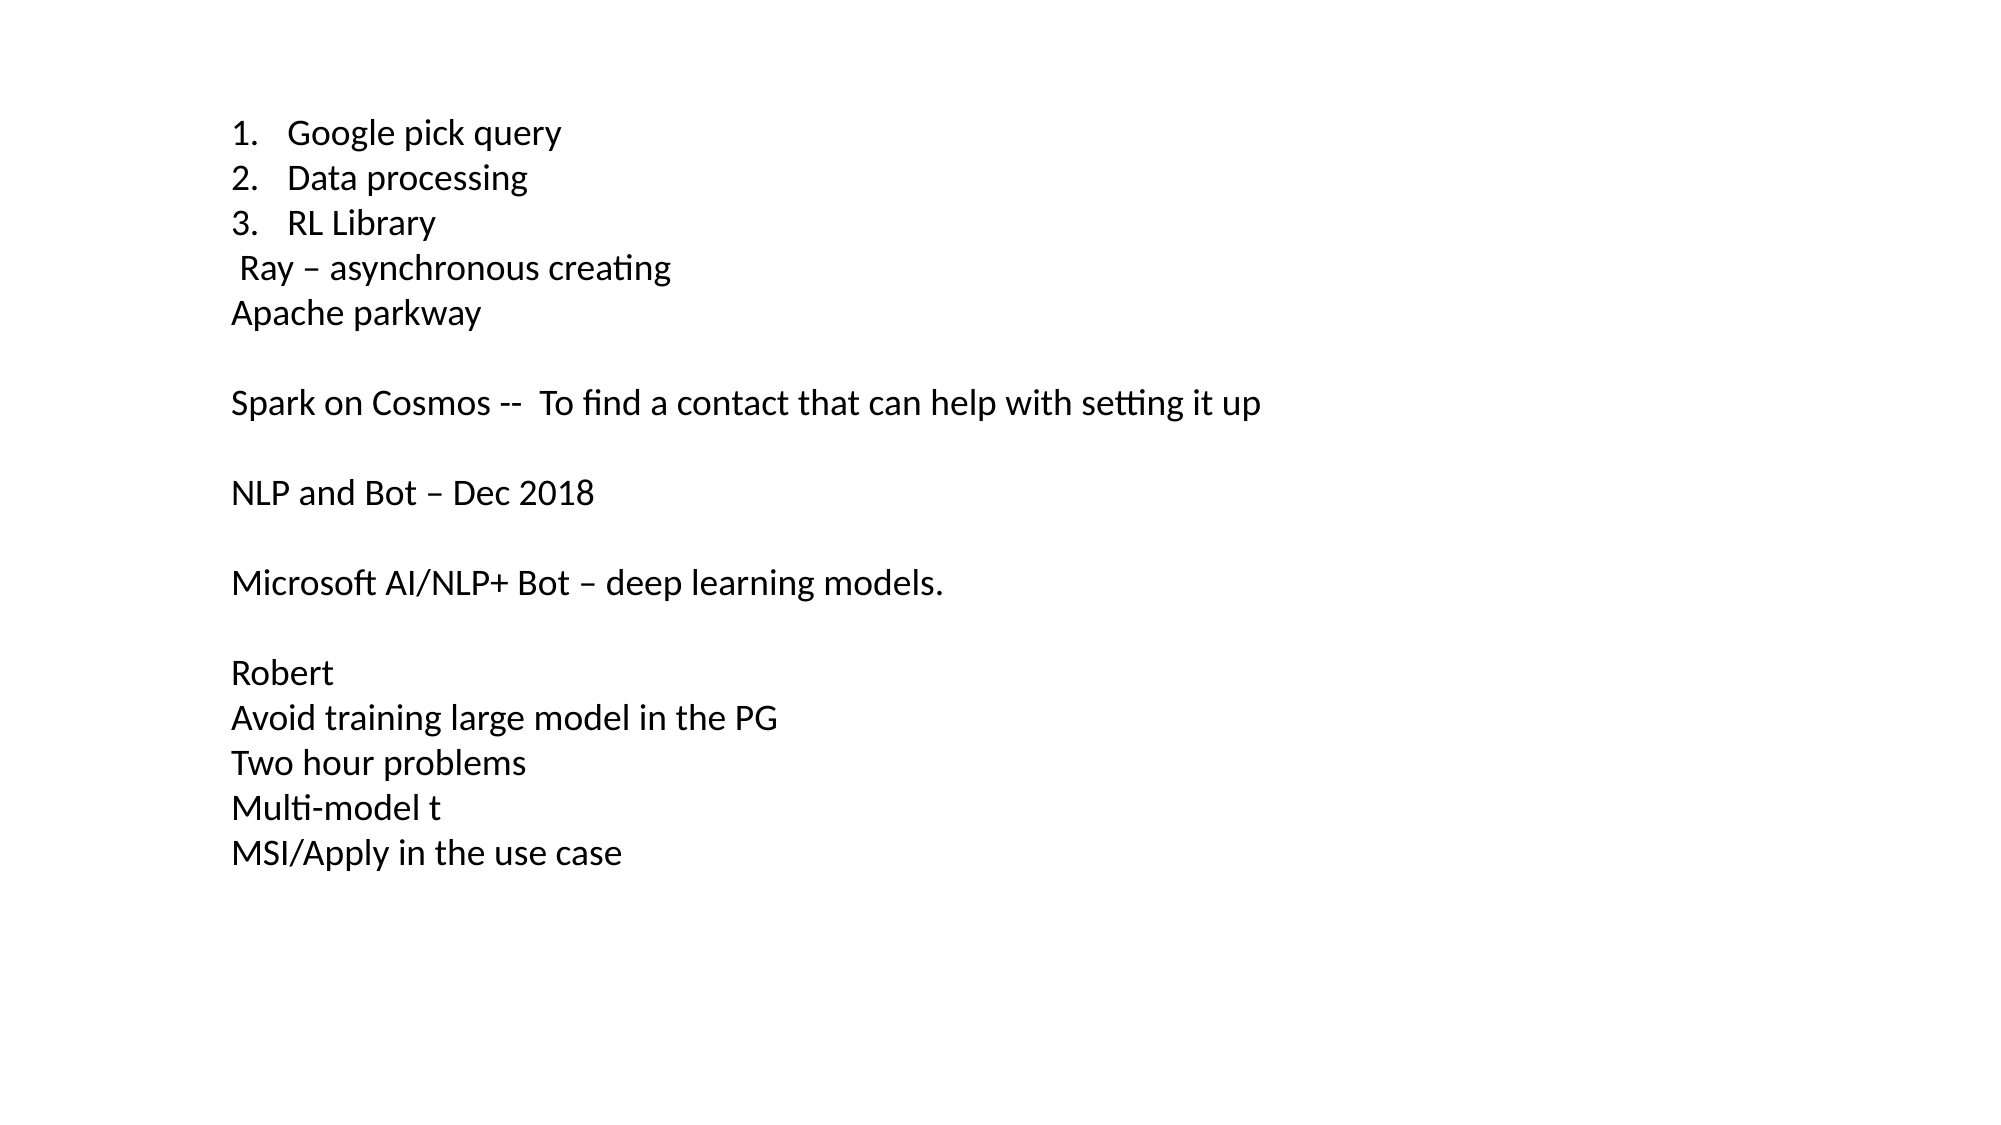

Google pick query
Data processing
RL Library
 Ray – asynchronous creating
Apache parkway

Spark on Cosmos --  To find a contact that can help with setting it up

NLP and Bot – Dec 2018

Microsoft AI/NLP+ Bot – deep learning models.

Robert
Avoid training large model in the PG
Two hour problems
Multi-model t
MSI/Apply in the use case